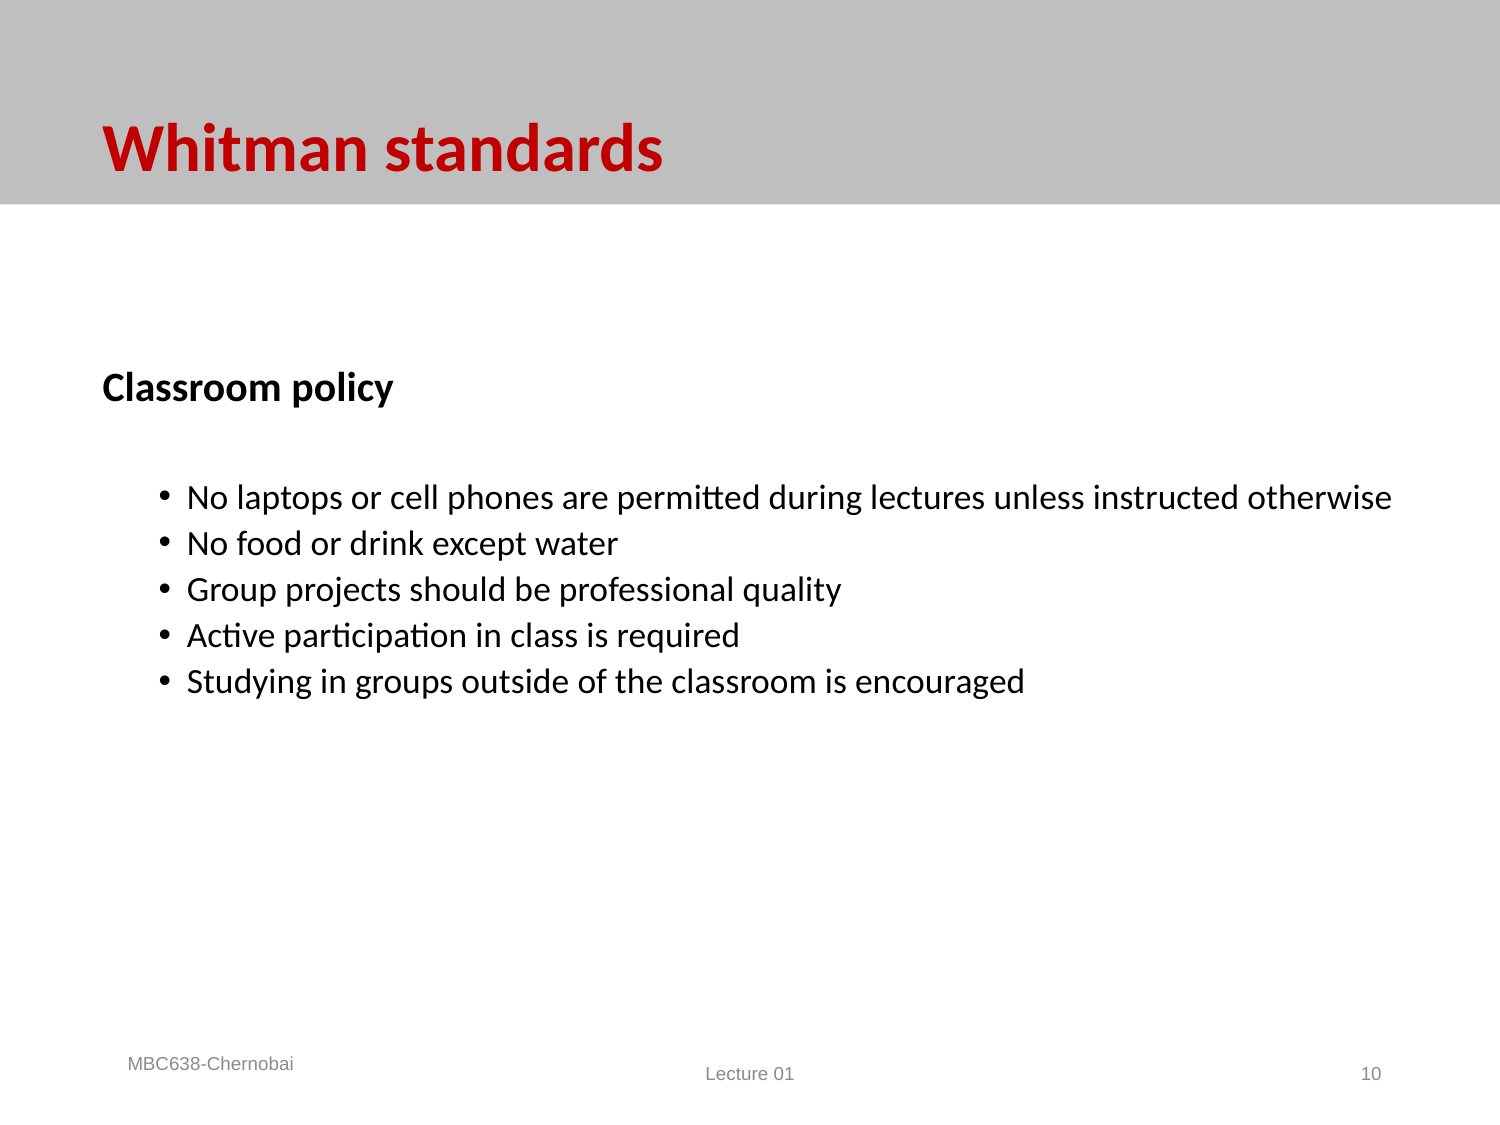

# Whitman standards

Classroom policy

No laptops or cell phones are permitted during lectures unless instructed otherwise
No food or drink except water
Group projects should be professional quality
Active participation in class is required
Studying in groups outside of the classroom is encouraged
MBC638-Chernobai
Lecture 01
10